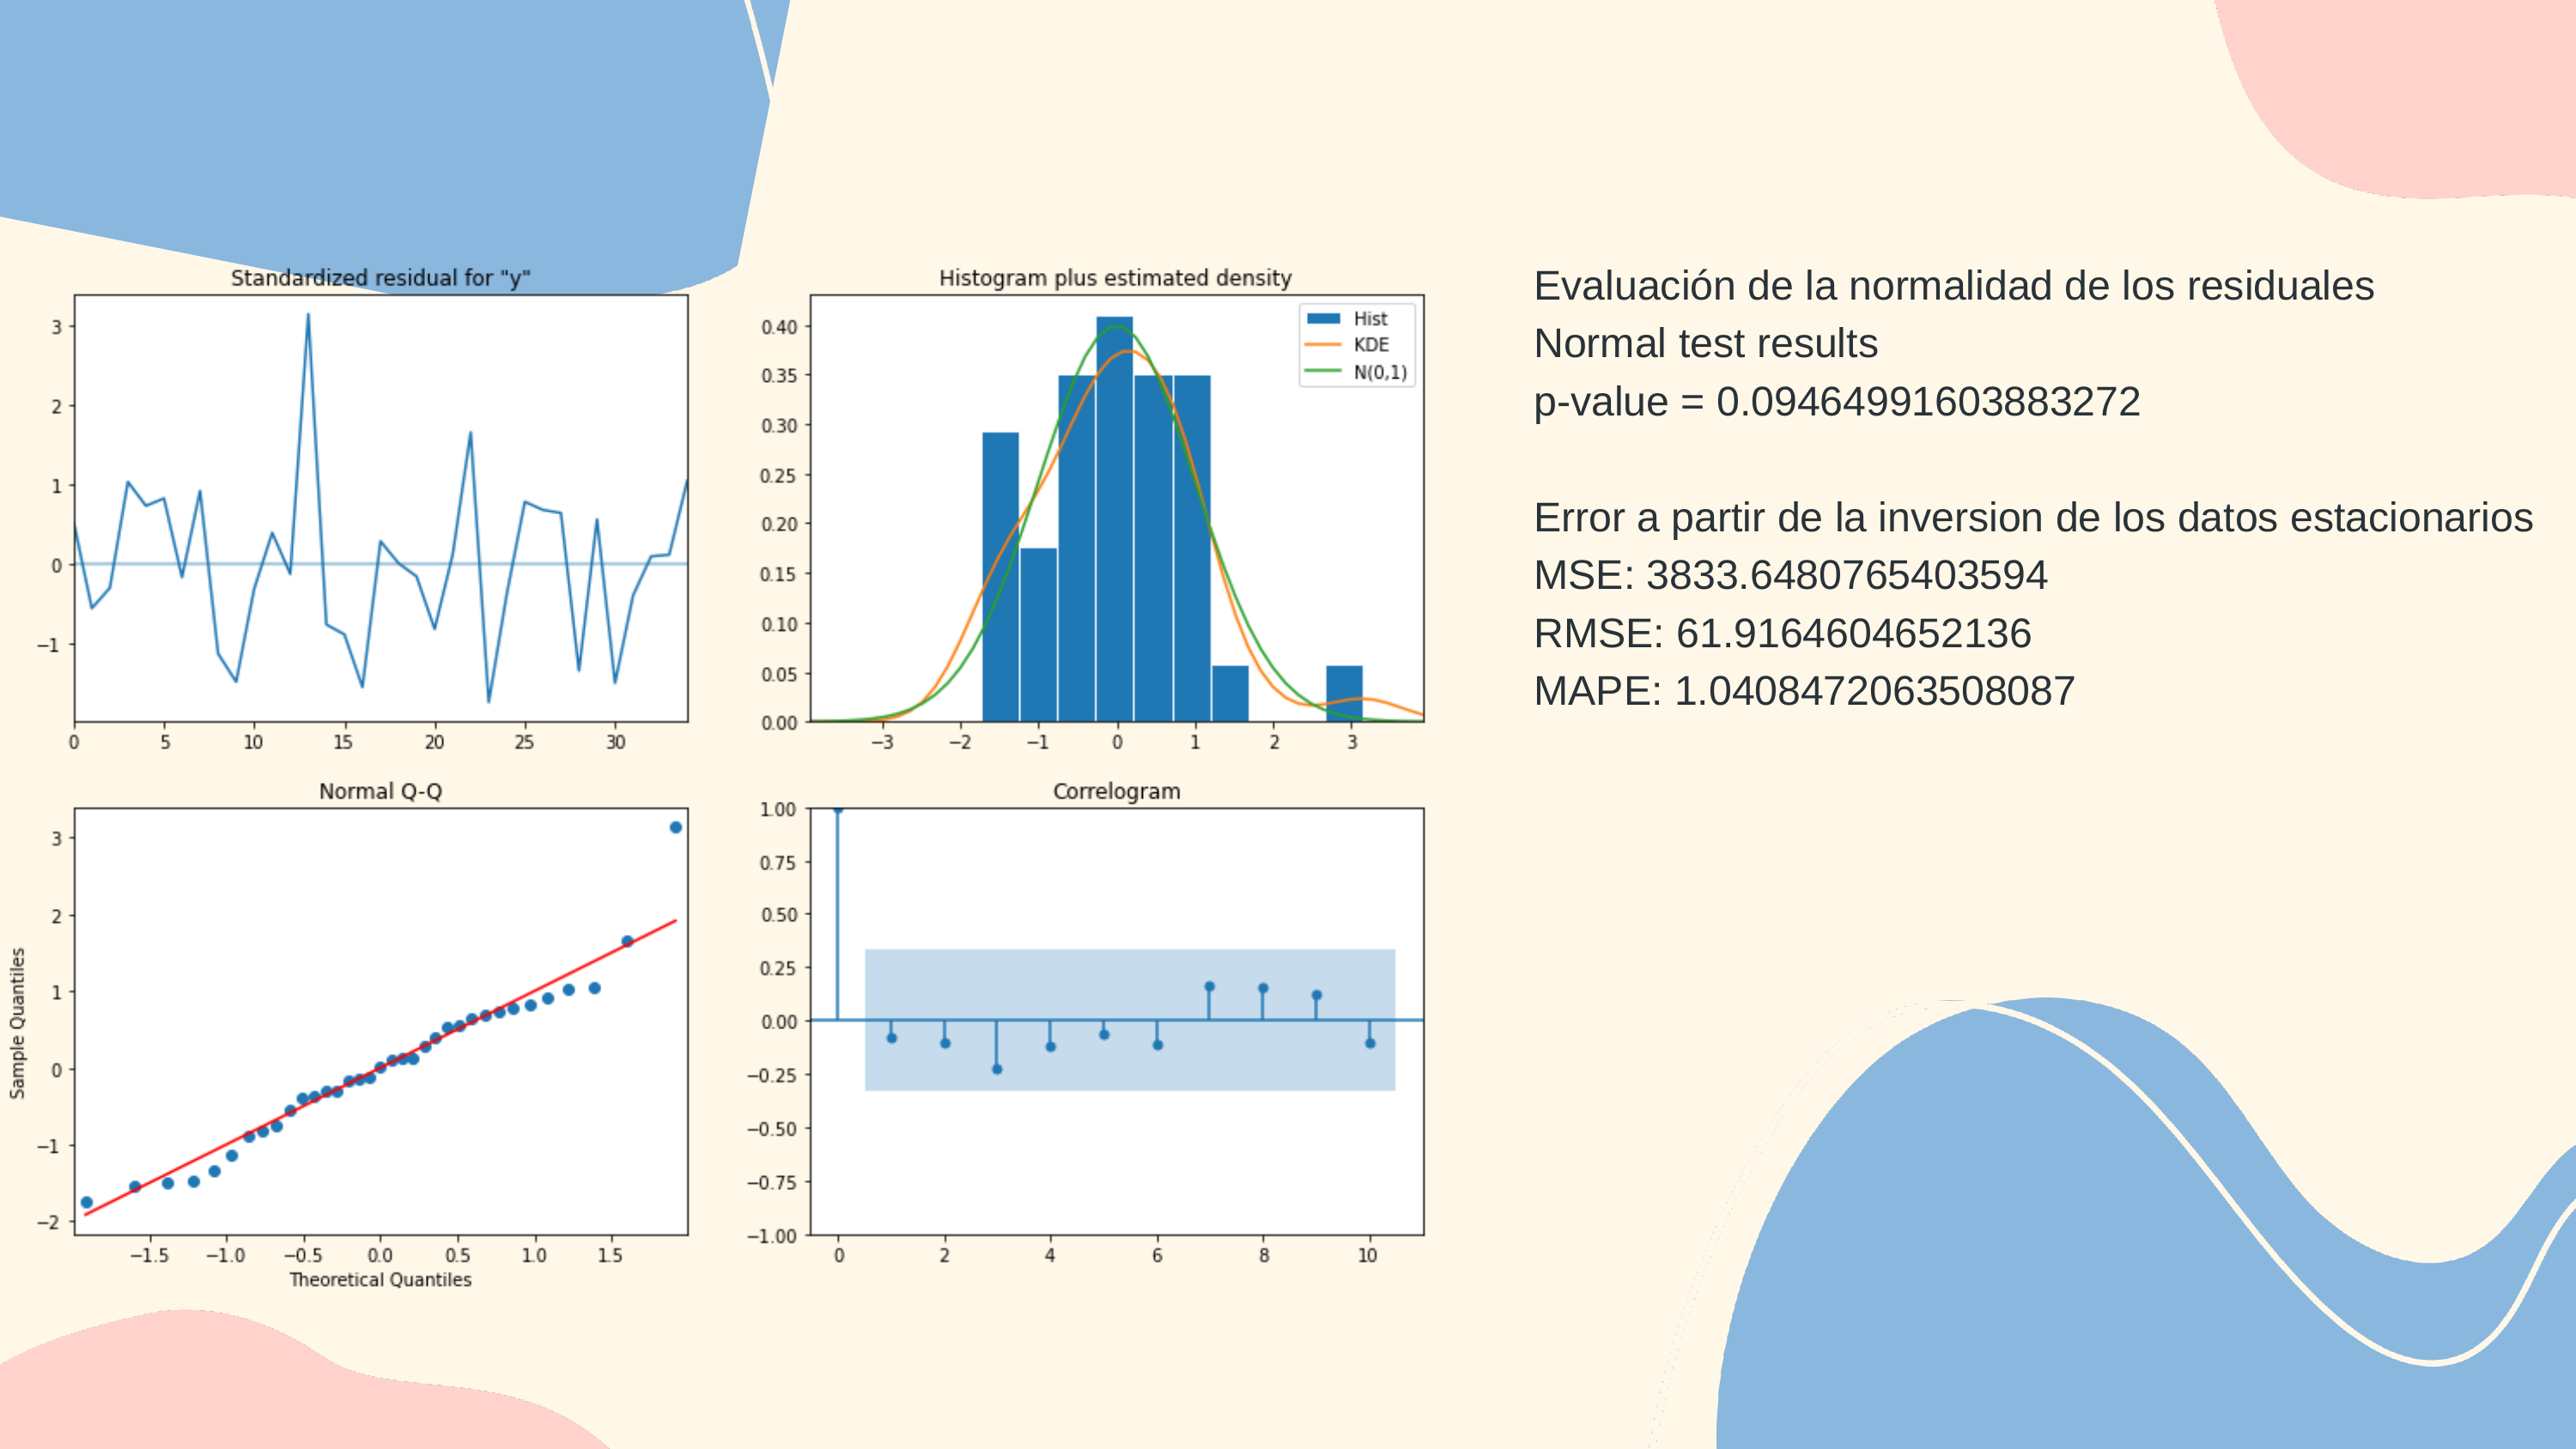

Evaluación de la normalidad de los residuales
Normal test results
p-value = 0.09464991603883272

Error a partir de la inversion de los datos estacionarios
MSE: 3833.6480765403594
RMSE: 61.9164604652136
MAPE: 1.0408472063508087